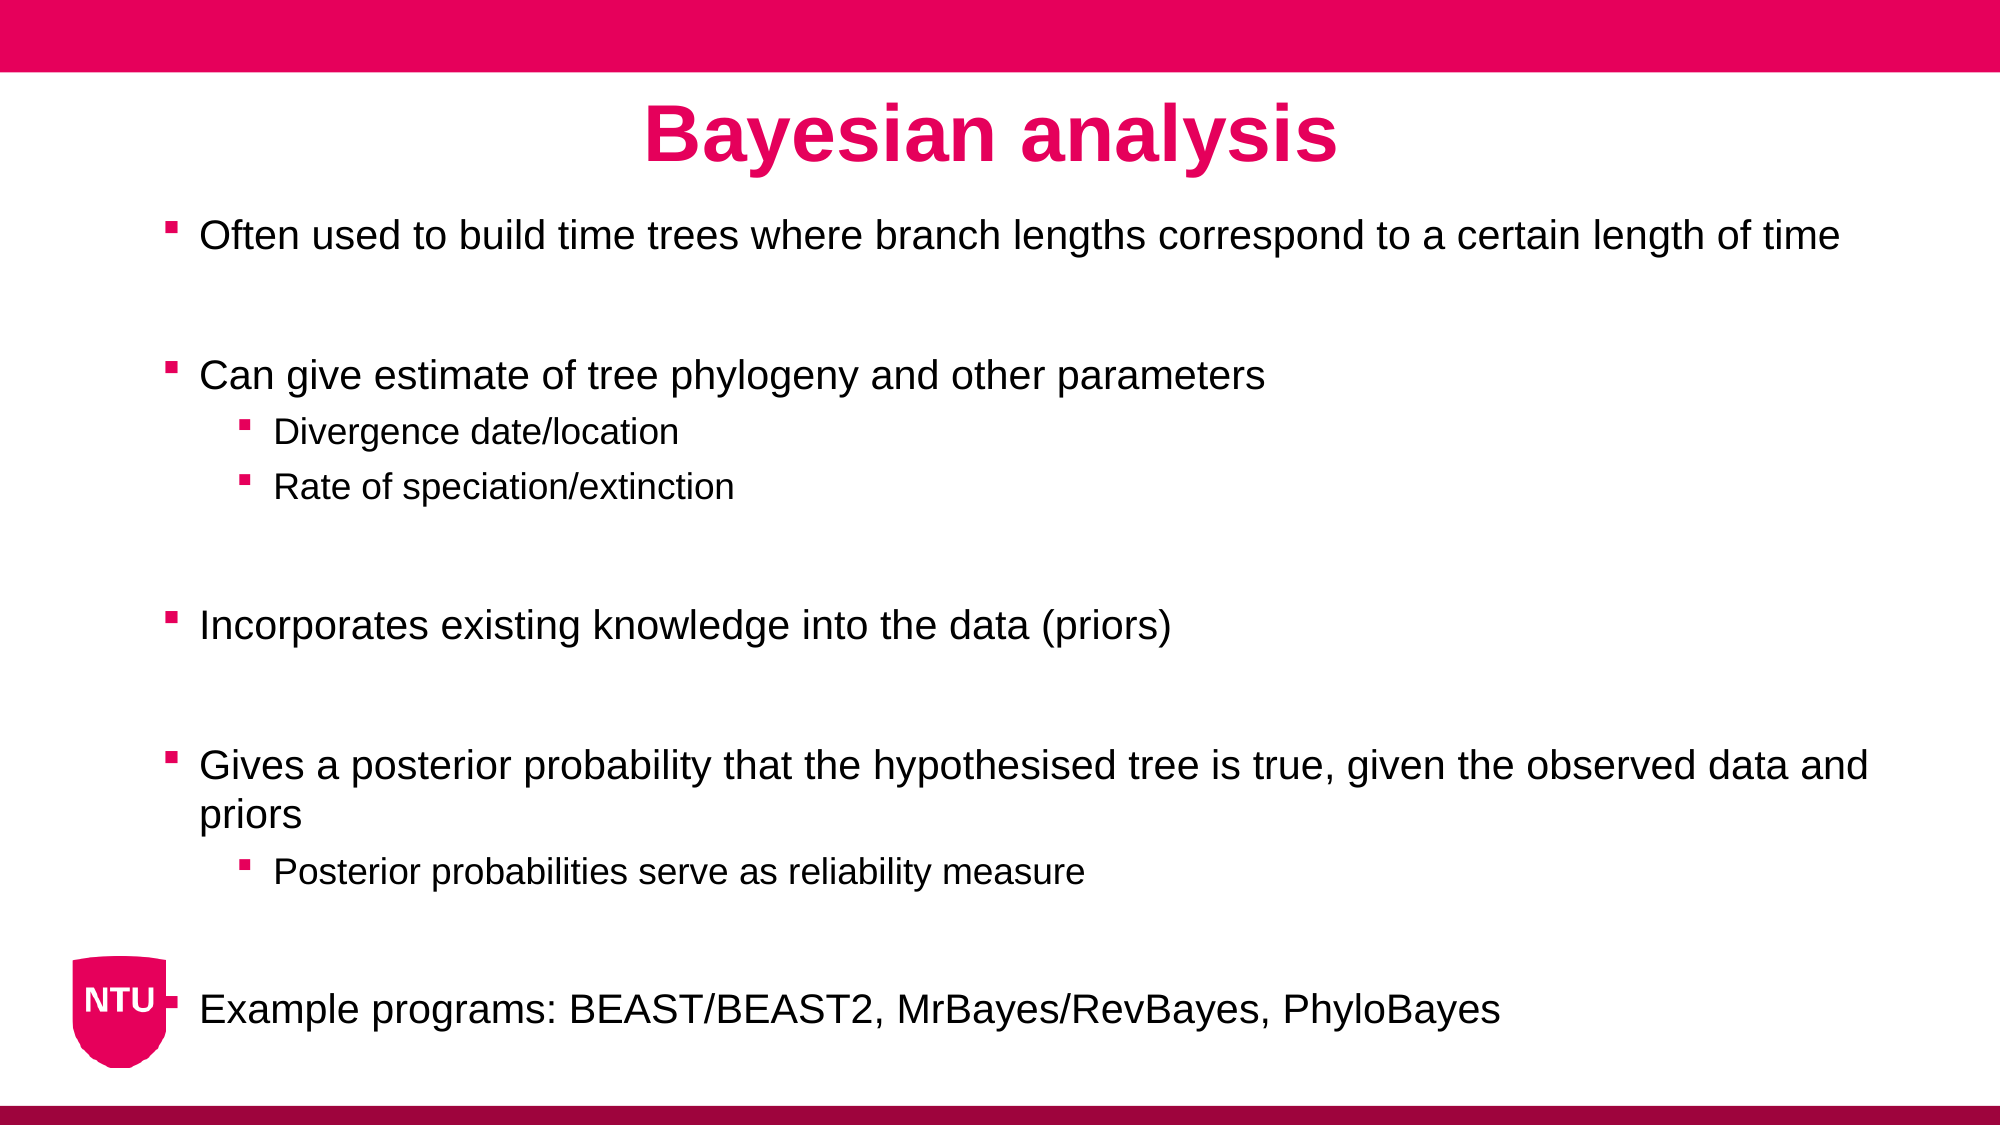

Bayesian analysis
Often used to build time trees where branch lengths correspond to a certain length of time

Can give estimate of tree phylogeny and other parameters
Divergence date/location
Rate of speciation/extinction

Incorporates existing knowledge into the data (priors)

Gives a posterior probability that the hypothesised tree is true, given the observed data and priors
Posterior probabilities serve as reliability measure

Example programs: BEAST/BEAST2, MrBayes/RevBayes, PhyloBayes